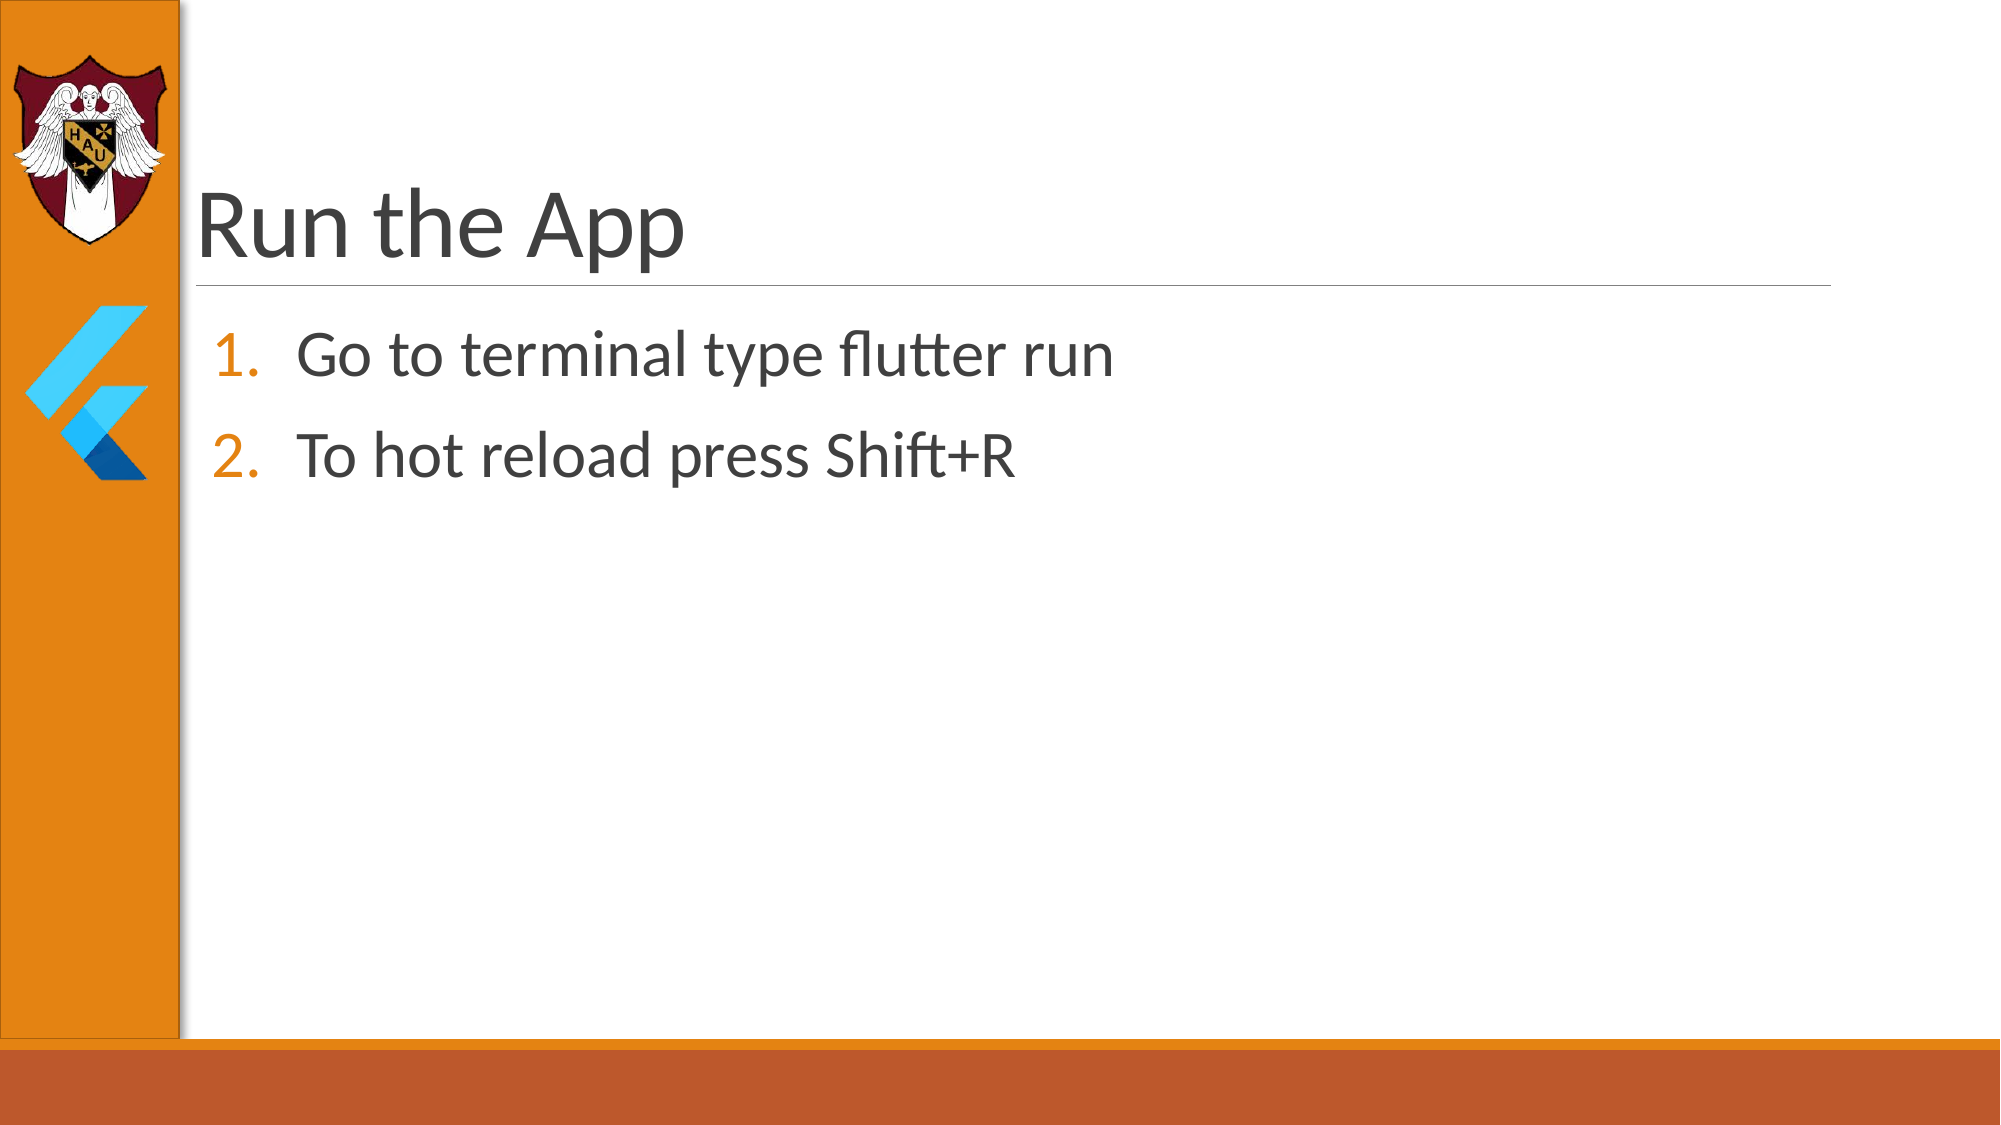

# Run the App
Go to terminal type flutter run
To hot reload press Shift+R